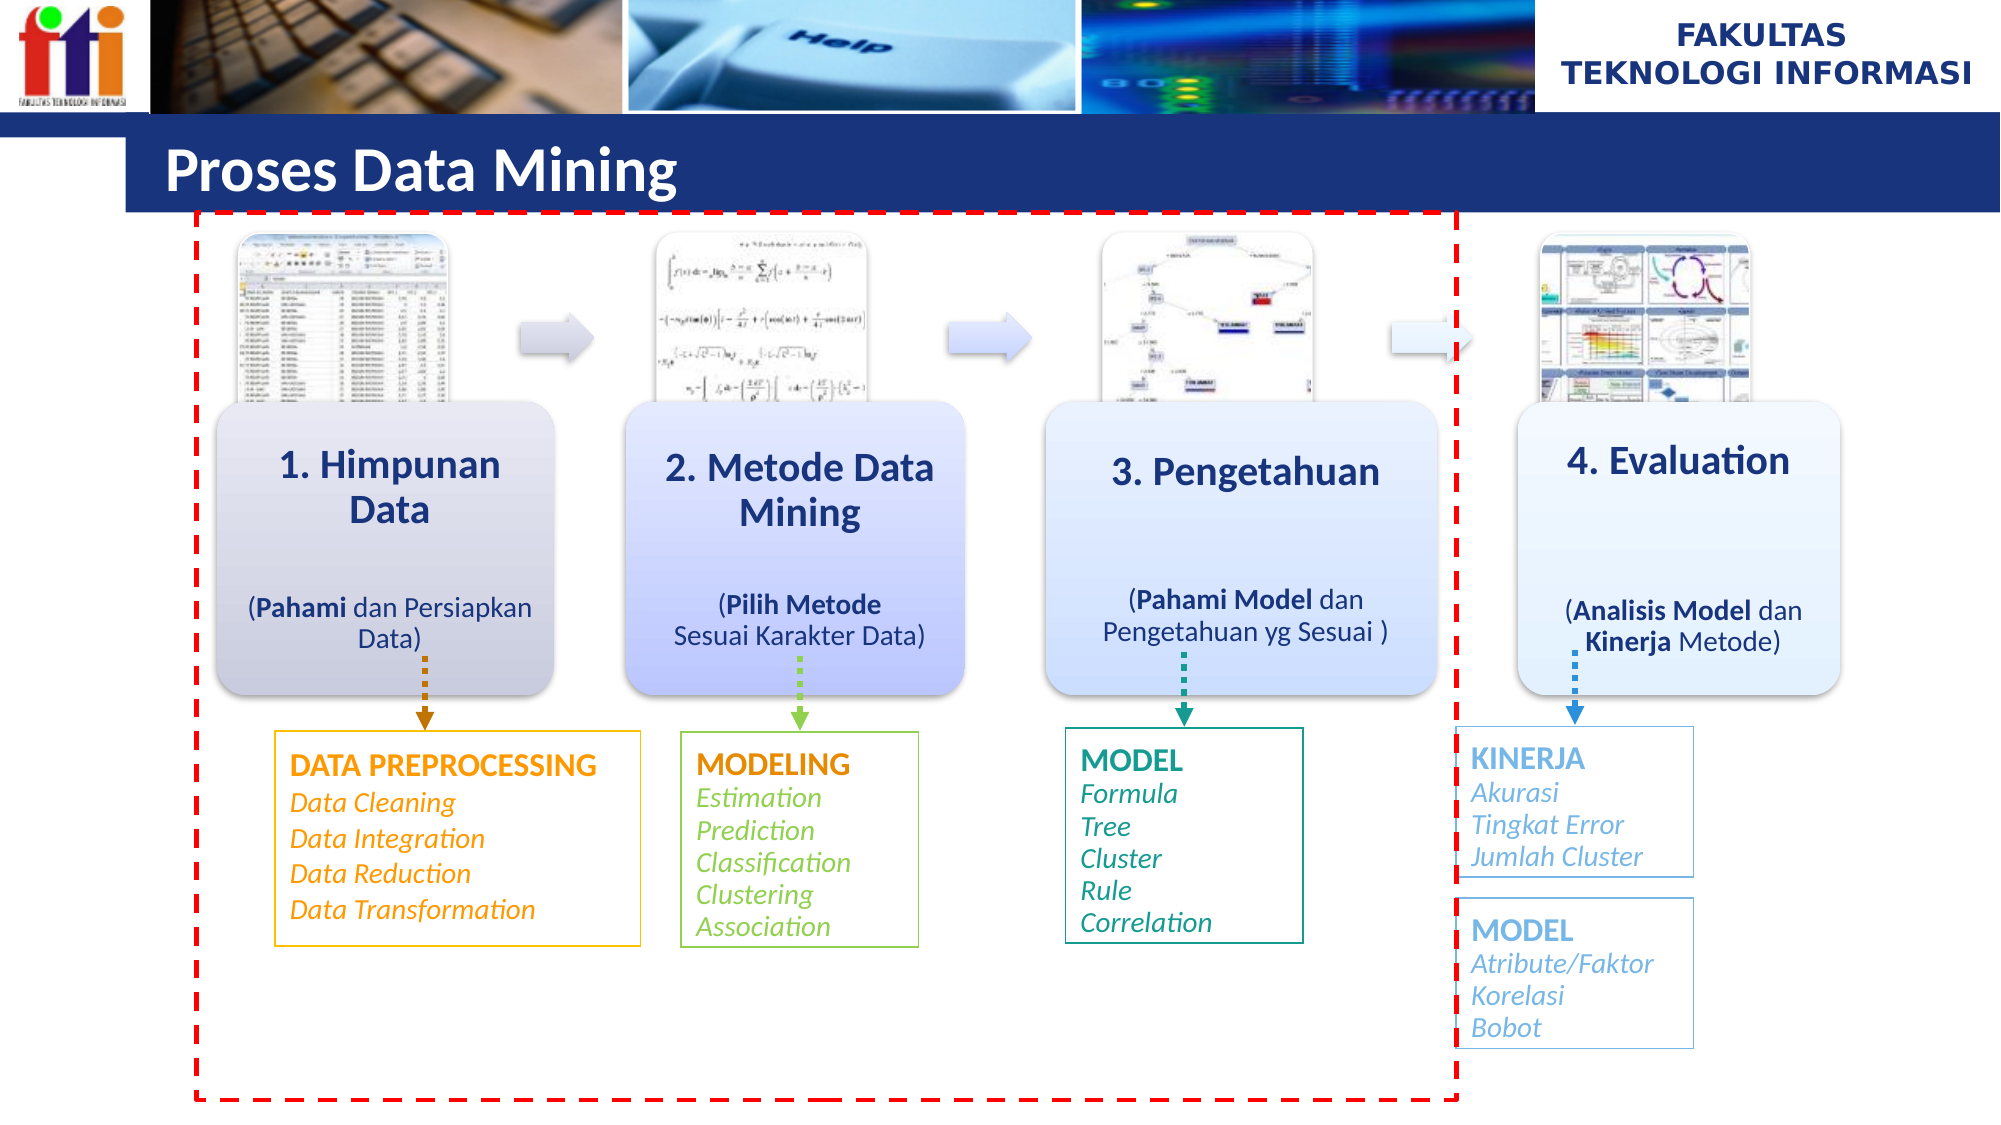

# Proses Data Mining
1. Himpunan Data
(Pahami dan Persiapkan Data)

2. Metode Data Mining
(Pilih Metode
Sesuai Karakter Data)

3. Pengetahuan
(Pahami Model dan Pengetahuan yg Sesuai )

4. Evaluation
(Analisis Model dan Kinerja Metode)

KINERJA
Akurasi
Tingkat Error
Jumlah Cluster
MODEL
Formula
Tree
Cluster
Rule
Correlation

DATA PREPROCESSING
Data Cleaning
Data Integration
Data Reduction
Data Transformation

MODELING
Estimation
Prediction
Classification
Clustering
Association
MODEL
Atribute/Faktor
Korelasi
Bobot